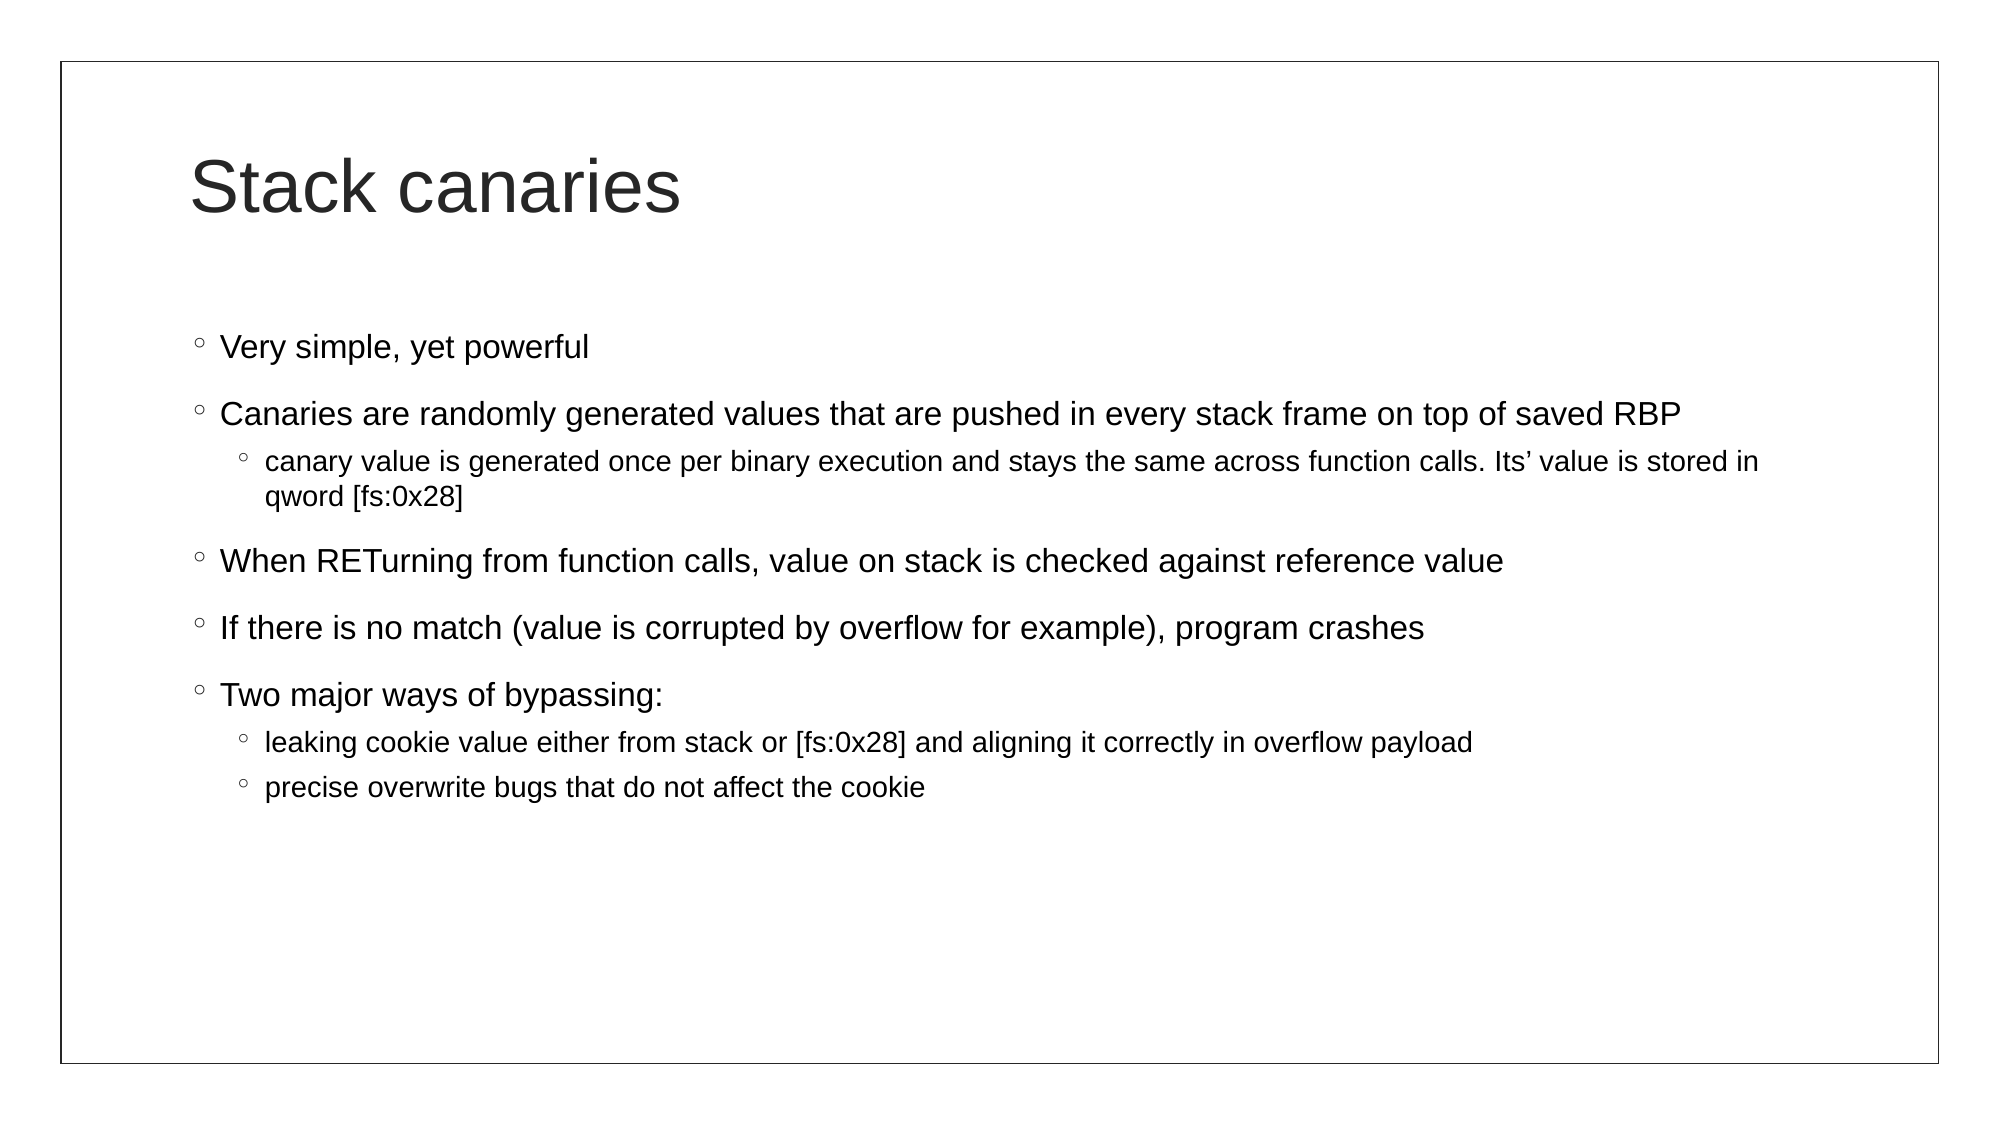

# Stack canaries
Very simple, yet powerful
Canaries are randomly generated values that are pushed in every stack frame on top of saved RBP
canary value is generated once per binary execution and stays the same across function calls. Its’ value is stored in qword [fs:0x28]
When RETurning from function calls, value on stack is checked against reference value
If there is no match (value is corrupted by overflow for example), program crashes
Two major ways of bypassing:
leaking cookie value either from stack or [fs:0x28] and aligning it correctly in overflow payload
precise overwrite bugs that do not affect the cookie